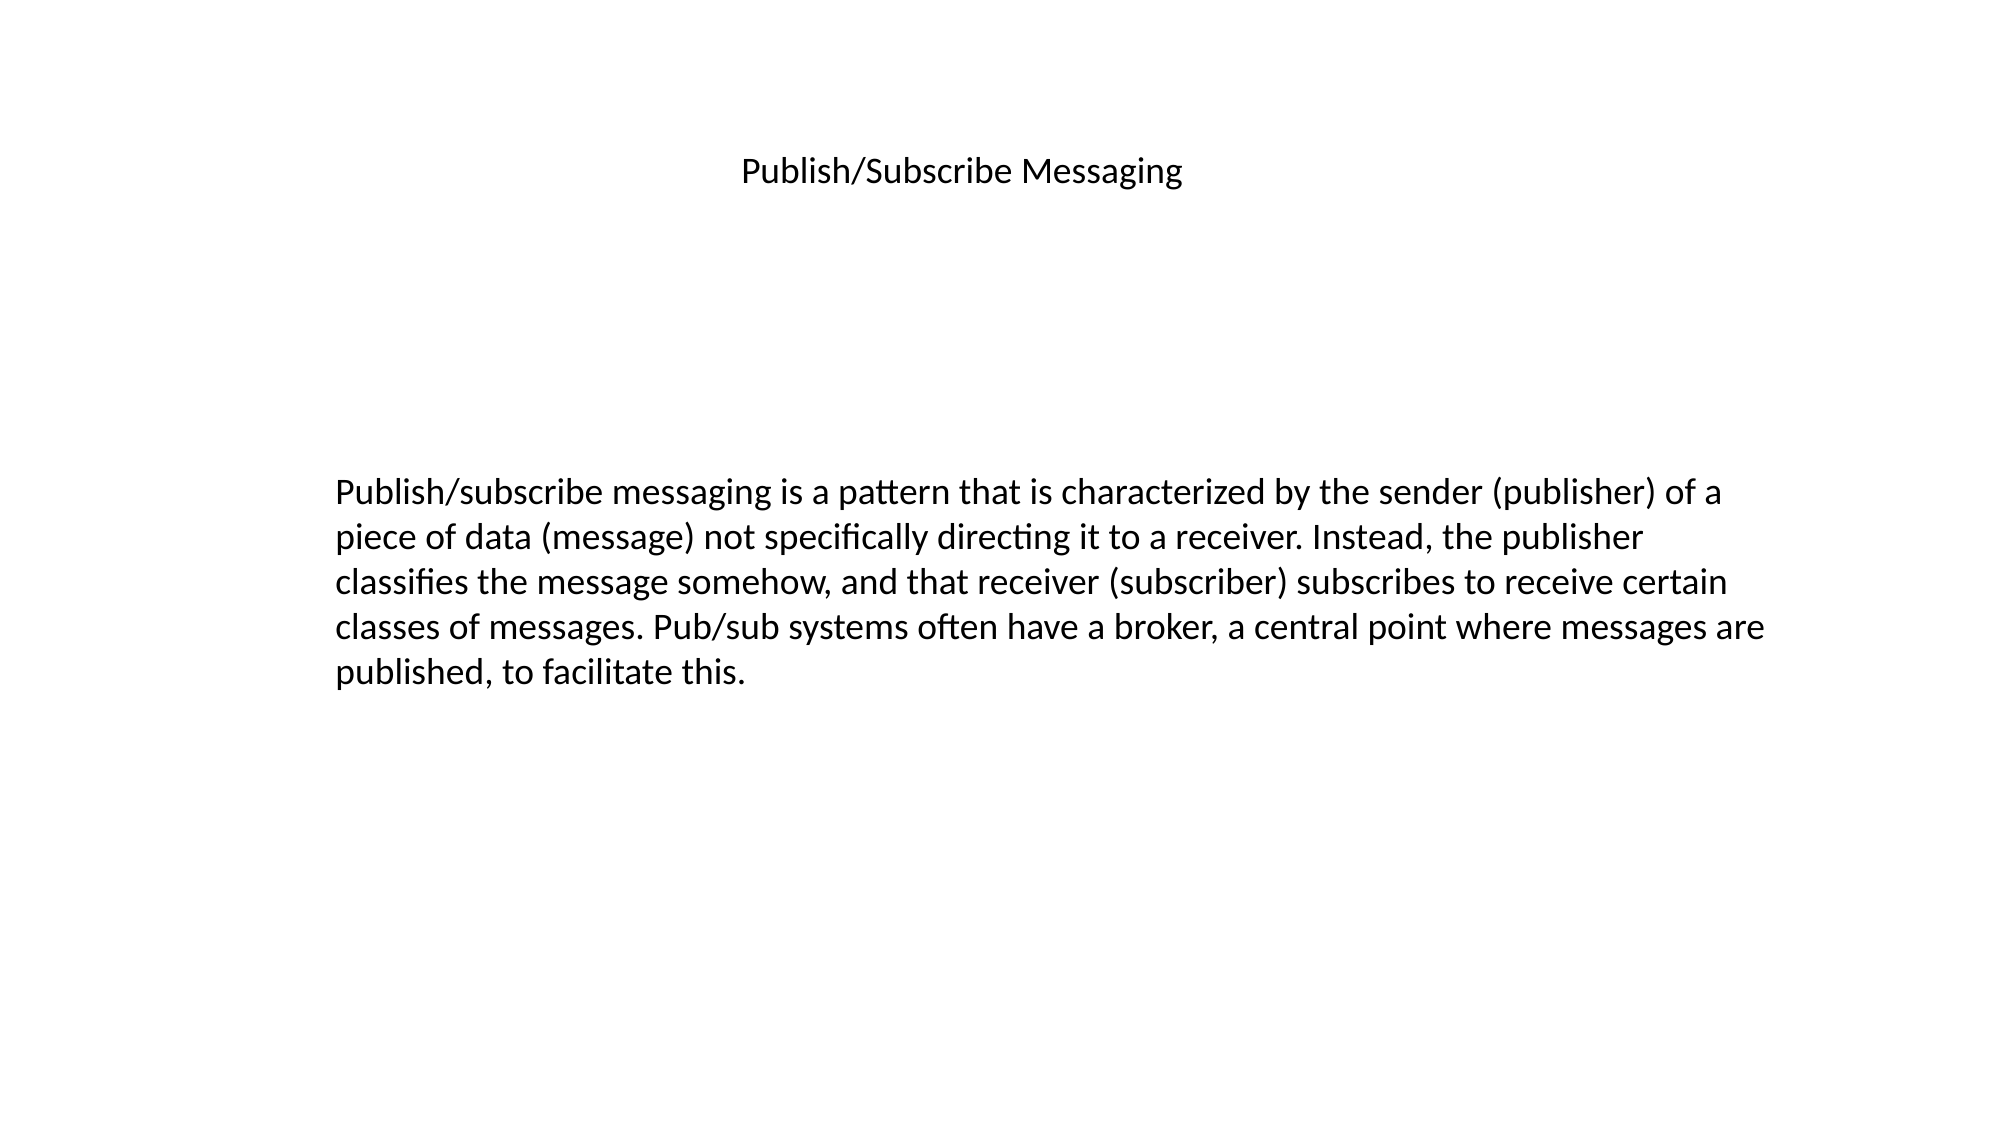

Publish/Subscribe Messaging
Publish/subscribe messaging is a pattern that is characterized by the sender (publisher) of a piece of data (message) not specifically directing it to a receiver. Instead, the publisher classifies the message somehow, and that receiver (subscriber) subscribes to receive certain classes of messages. Pub/sub systems often have a broker, a central point where messages are published, to facilitate this.